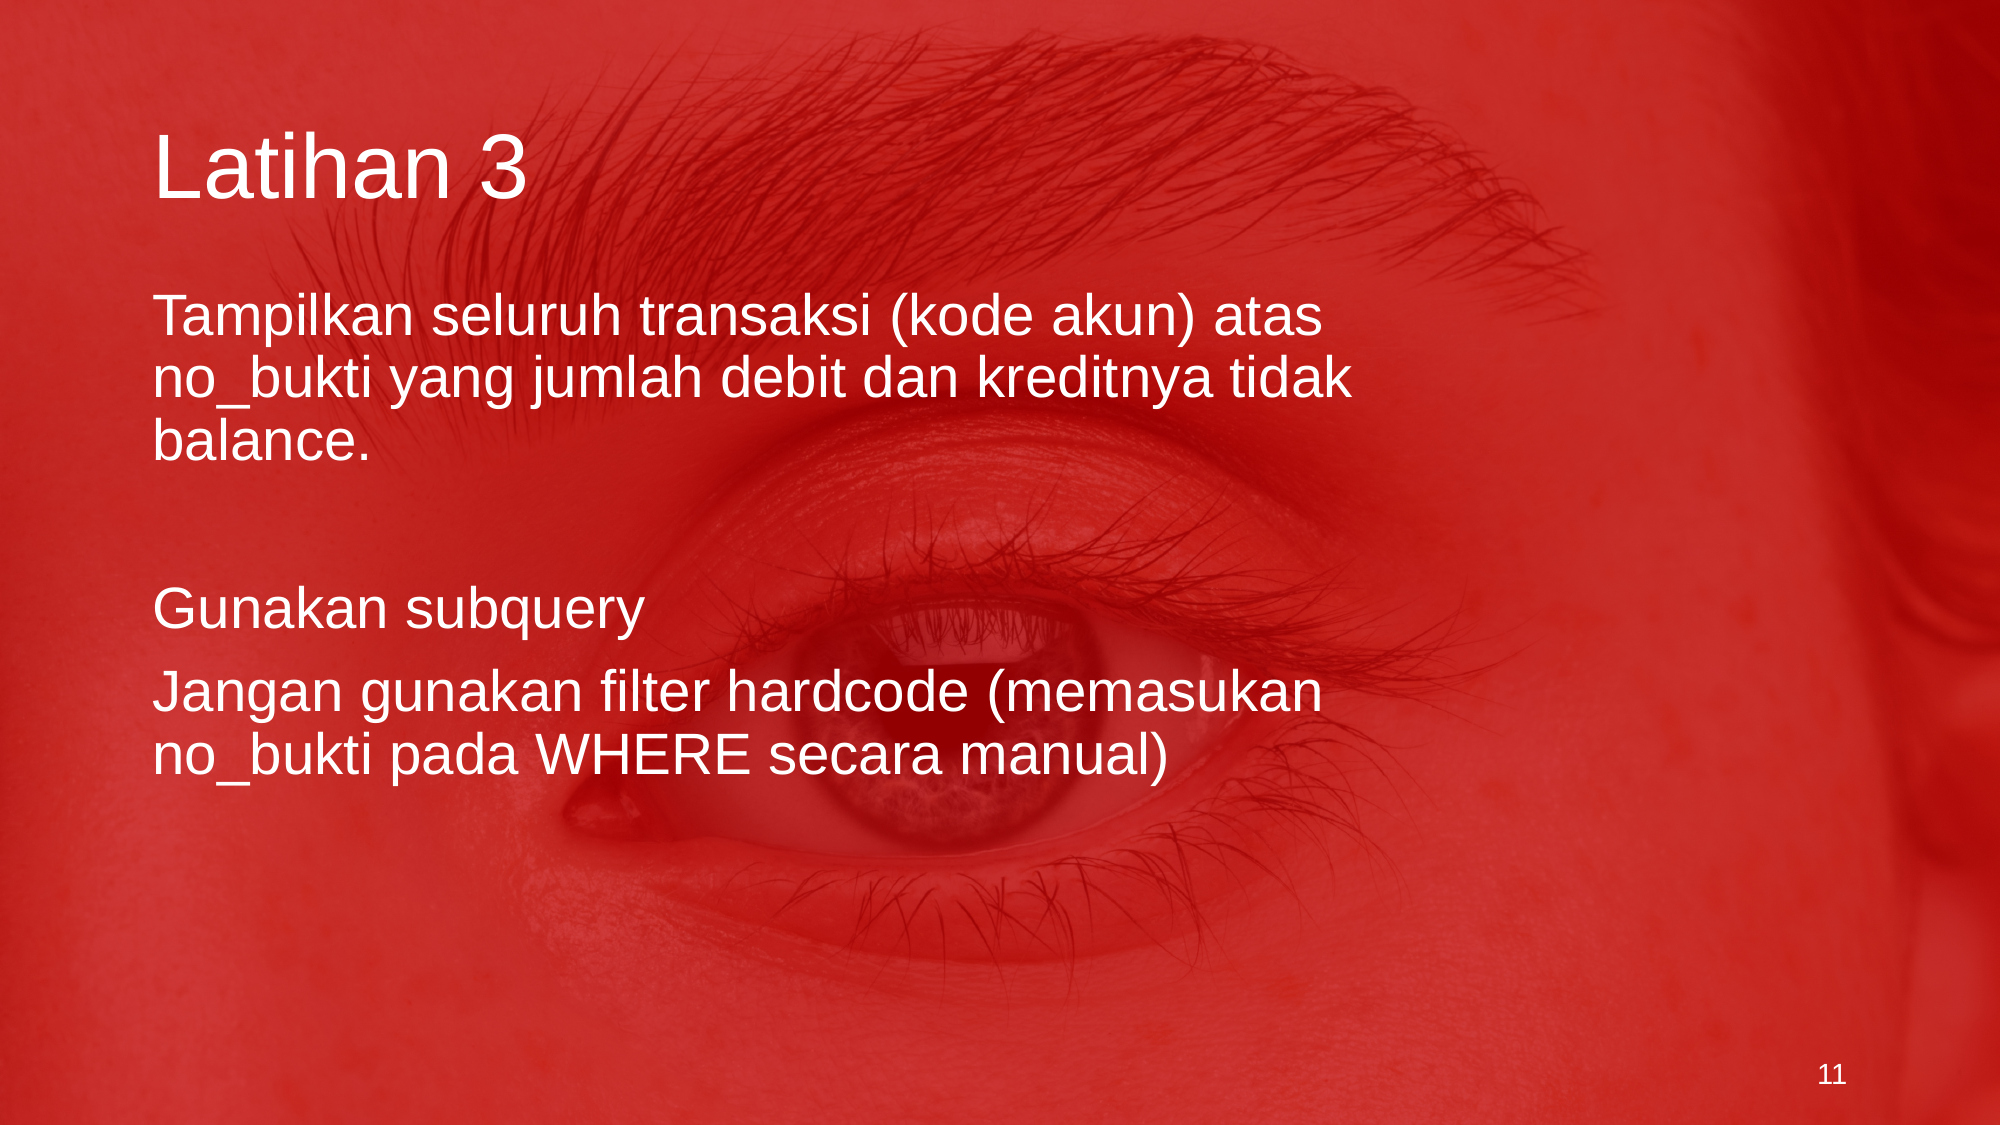

# Latihan 3
Tampilkan seluruh transaksi (kode akun) atas no_bukti yang jumlah debit dan kreditnya tidak balance.

Gunakan subquery
Jangan gunakan filter hardcode (memasukan no_bukti pada WHERE secara manual)
11